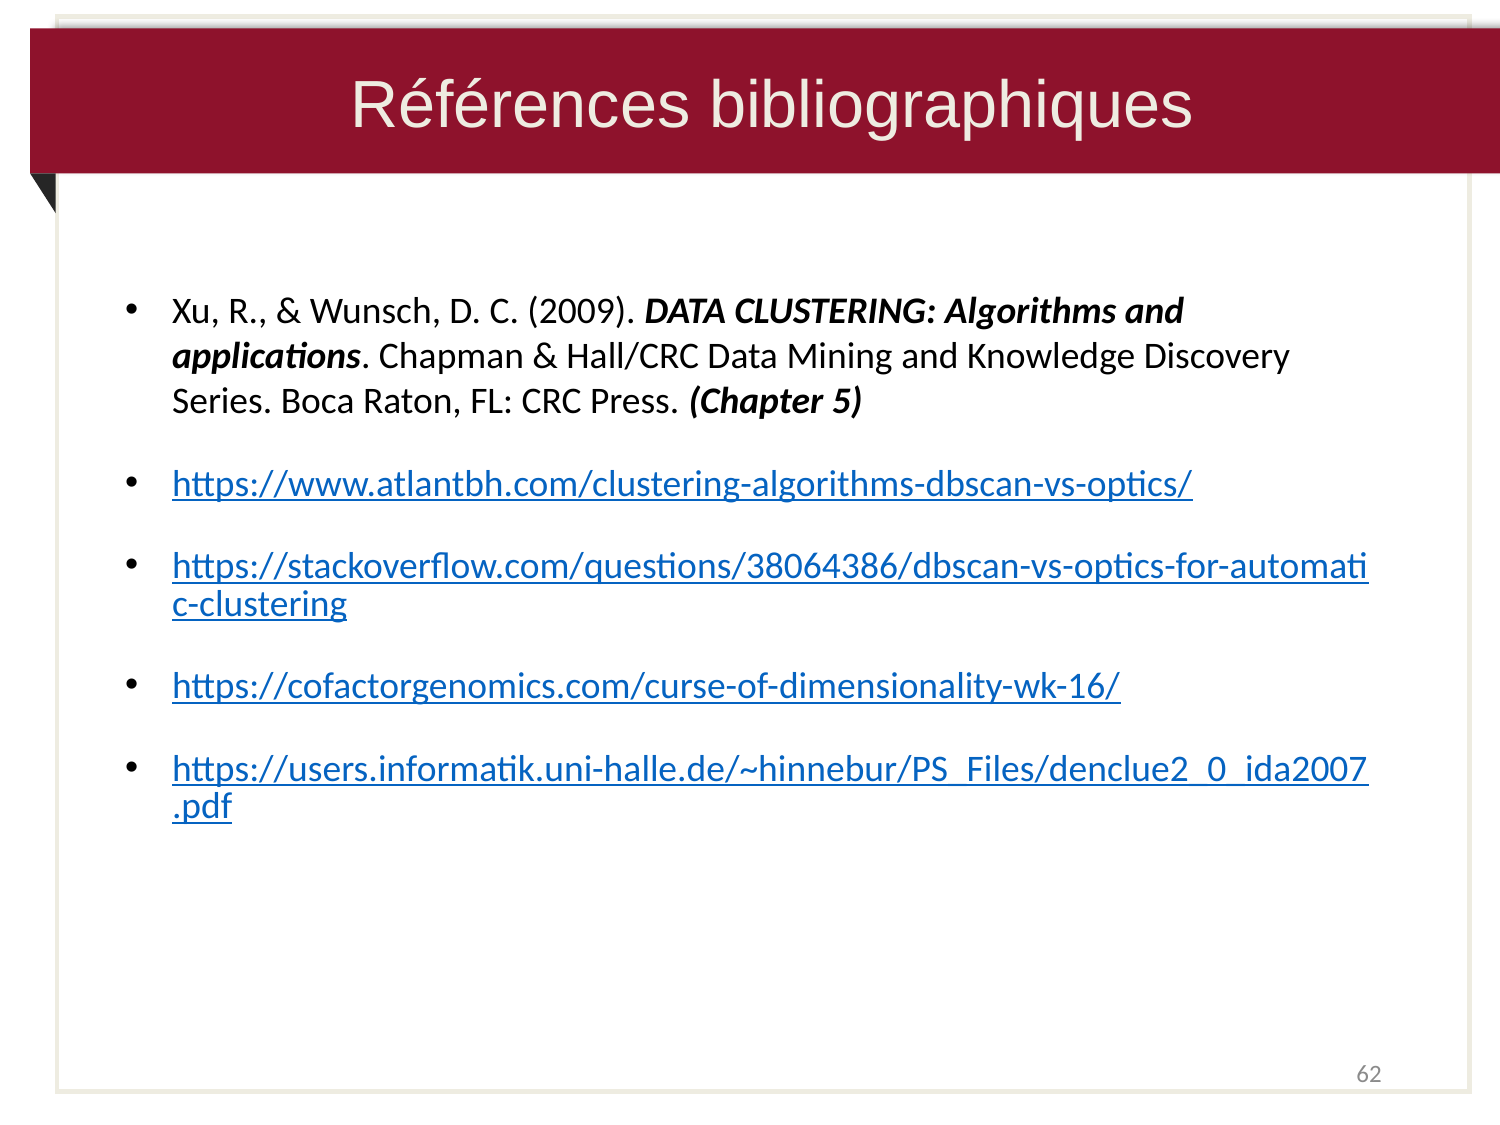

Références bibliographiques

Xu, R., & Wunsch, D. C. (2009). DATA CLUSTERING: Algorithms and applications. Chapman & Hall/CRC Data Mining and Knowledge Discovery Series. Boca Raton, FL: CRC Press. (Chapter 5)
https://www.atlantbh.com/clustering-algorithms-dbscan-vs-optics/
https://stackoverflow.com/questions/38064386/dbscan-vs-optics-for-automatic-clustering
https://cofactorgenomics.com/curse-of-dimensionality-wk-16/
https://users.informatik.uni-halle.de/~hinnebur/PS_Files/denclue2_0_ida2007.pdf
62